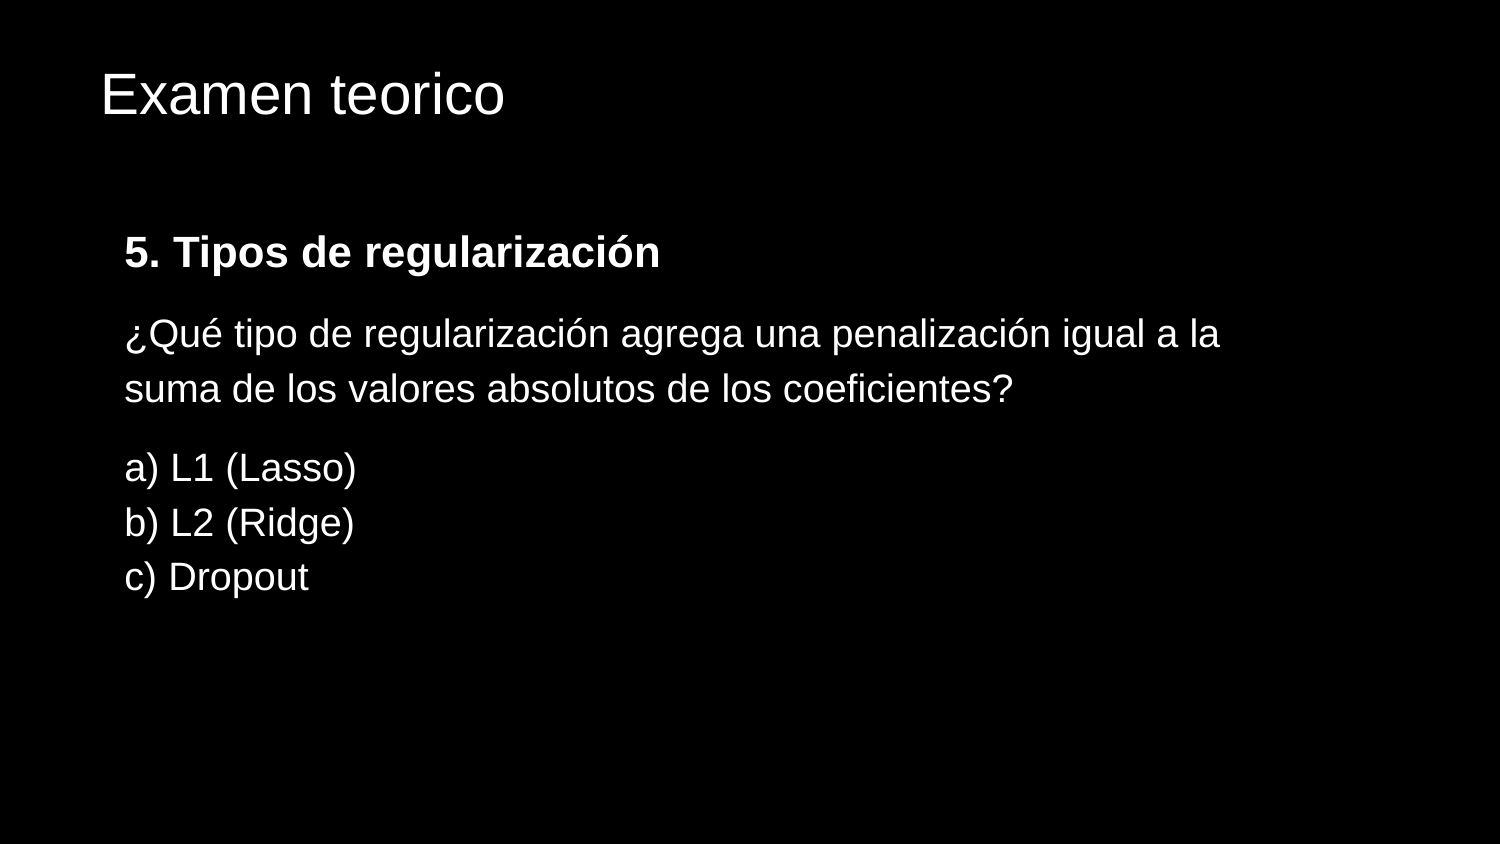

# Examen teorico
5. Tipos de regularización
¿Qué tipo de regularización agrega una penalización igual a la suma de los valores absolutos de los coeficientes?
a) L1 (Lasso)
b) L2 (Ridge)
c) Dropout